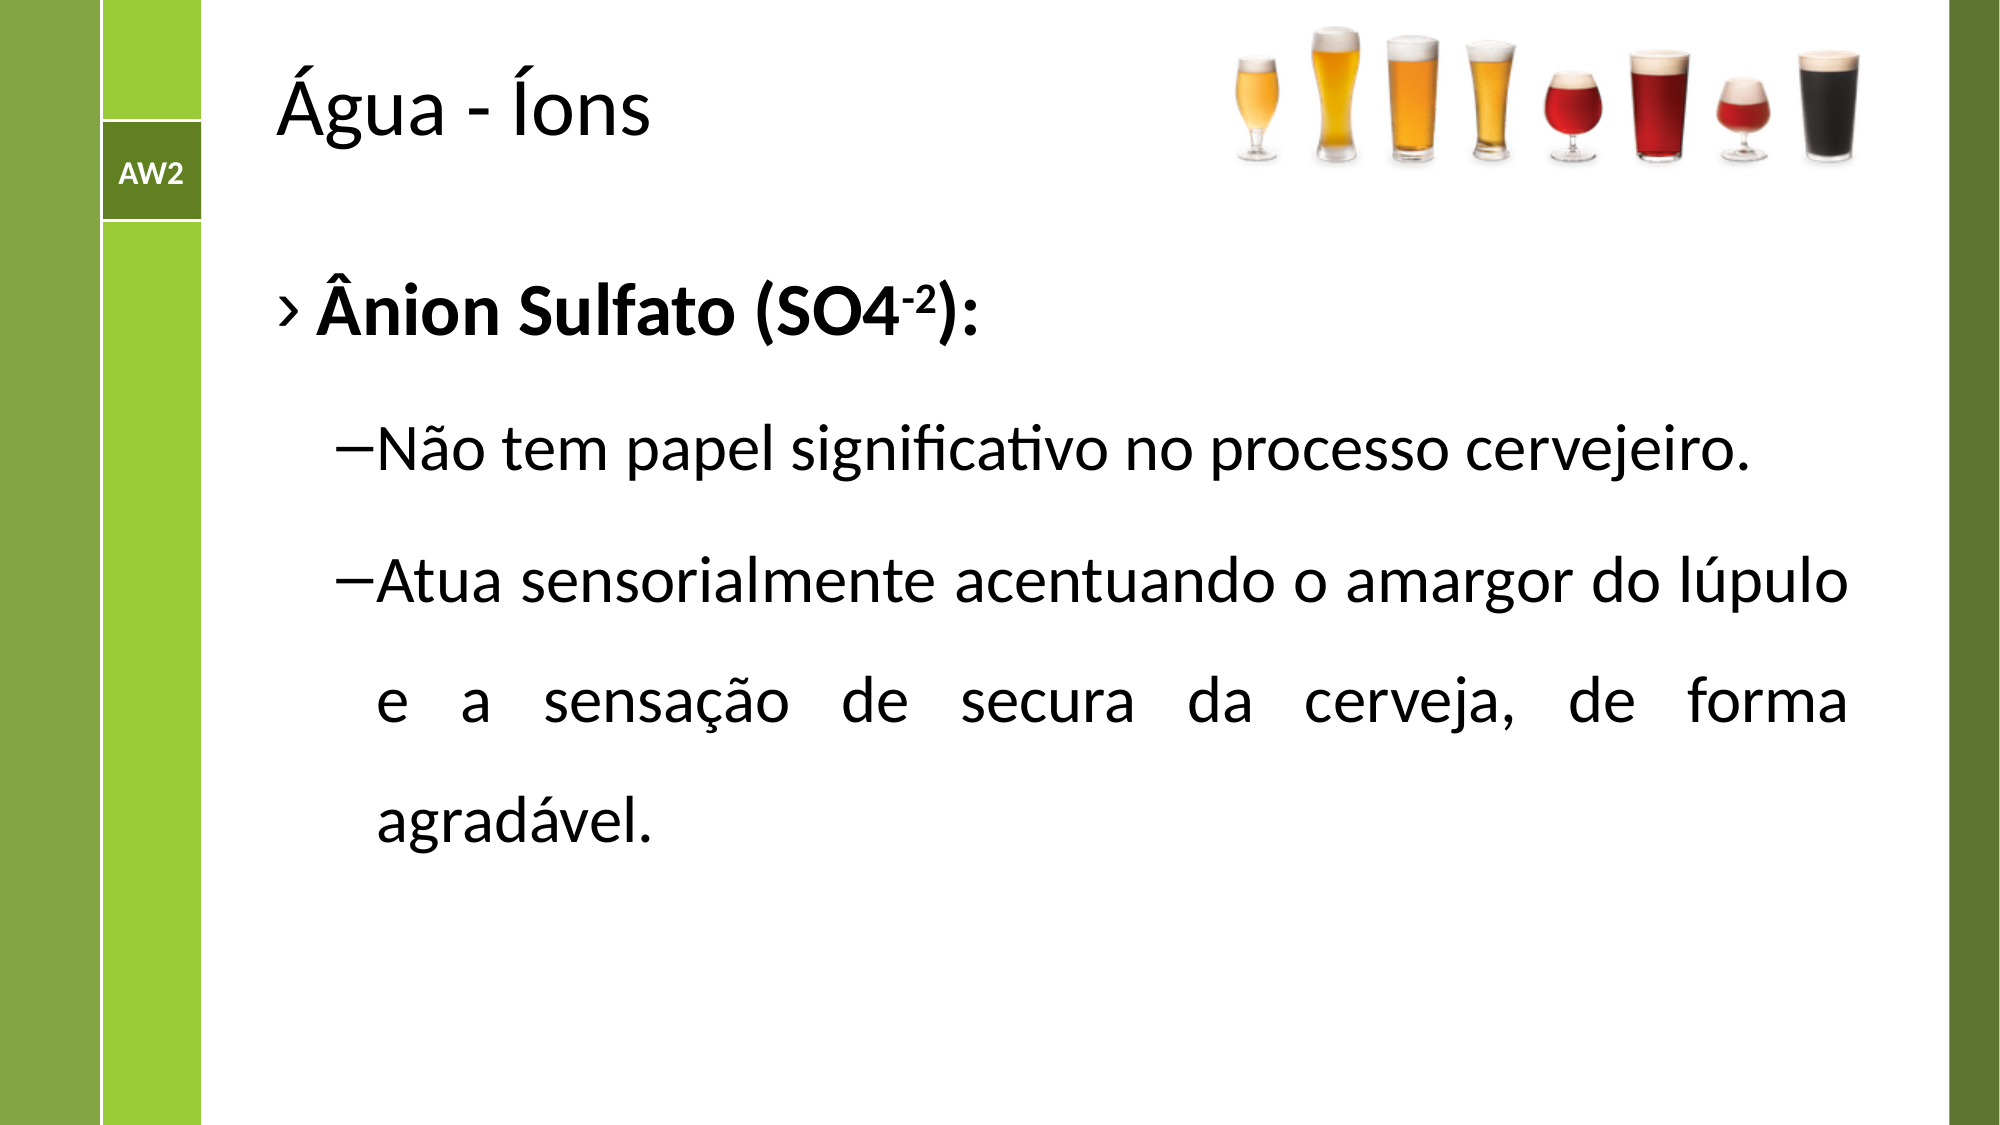

# Água - Íons
Ânion Sulfato (SO4-2):
Não tem papel significativo no processo cervejeiro.
Atua sensorialmente acentuando o amargor do lúpulo e a sensação de secura da cerveja, de forma agradável.